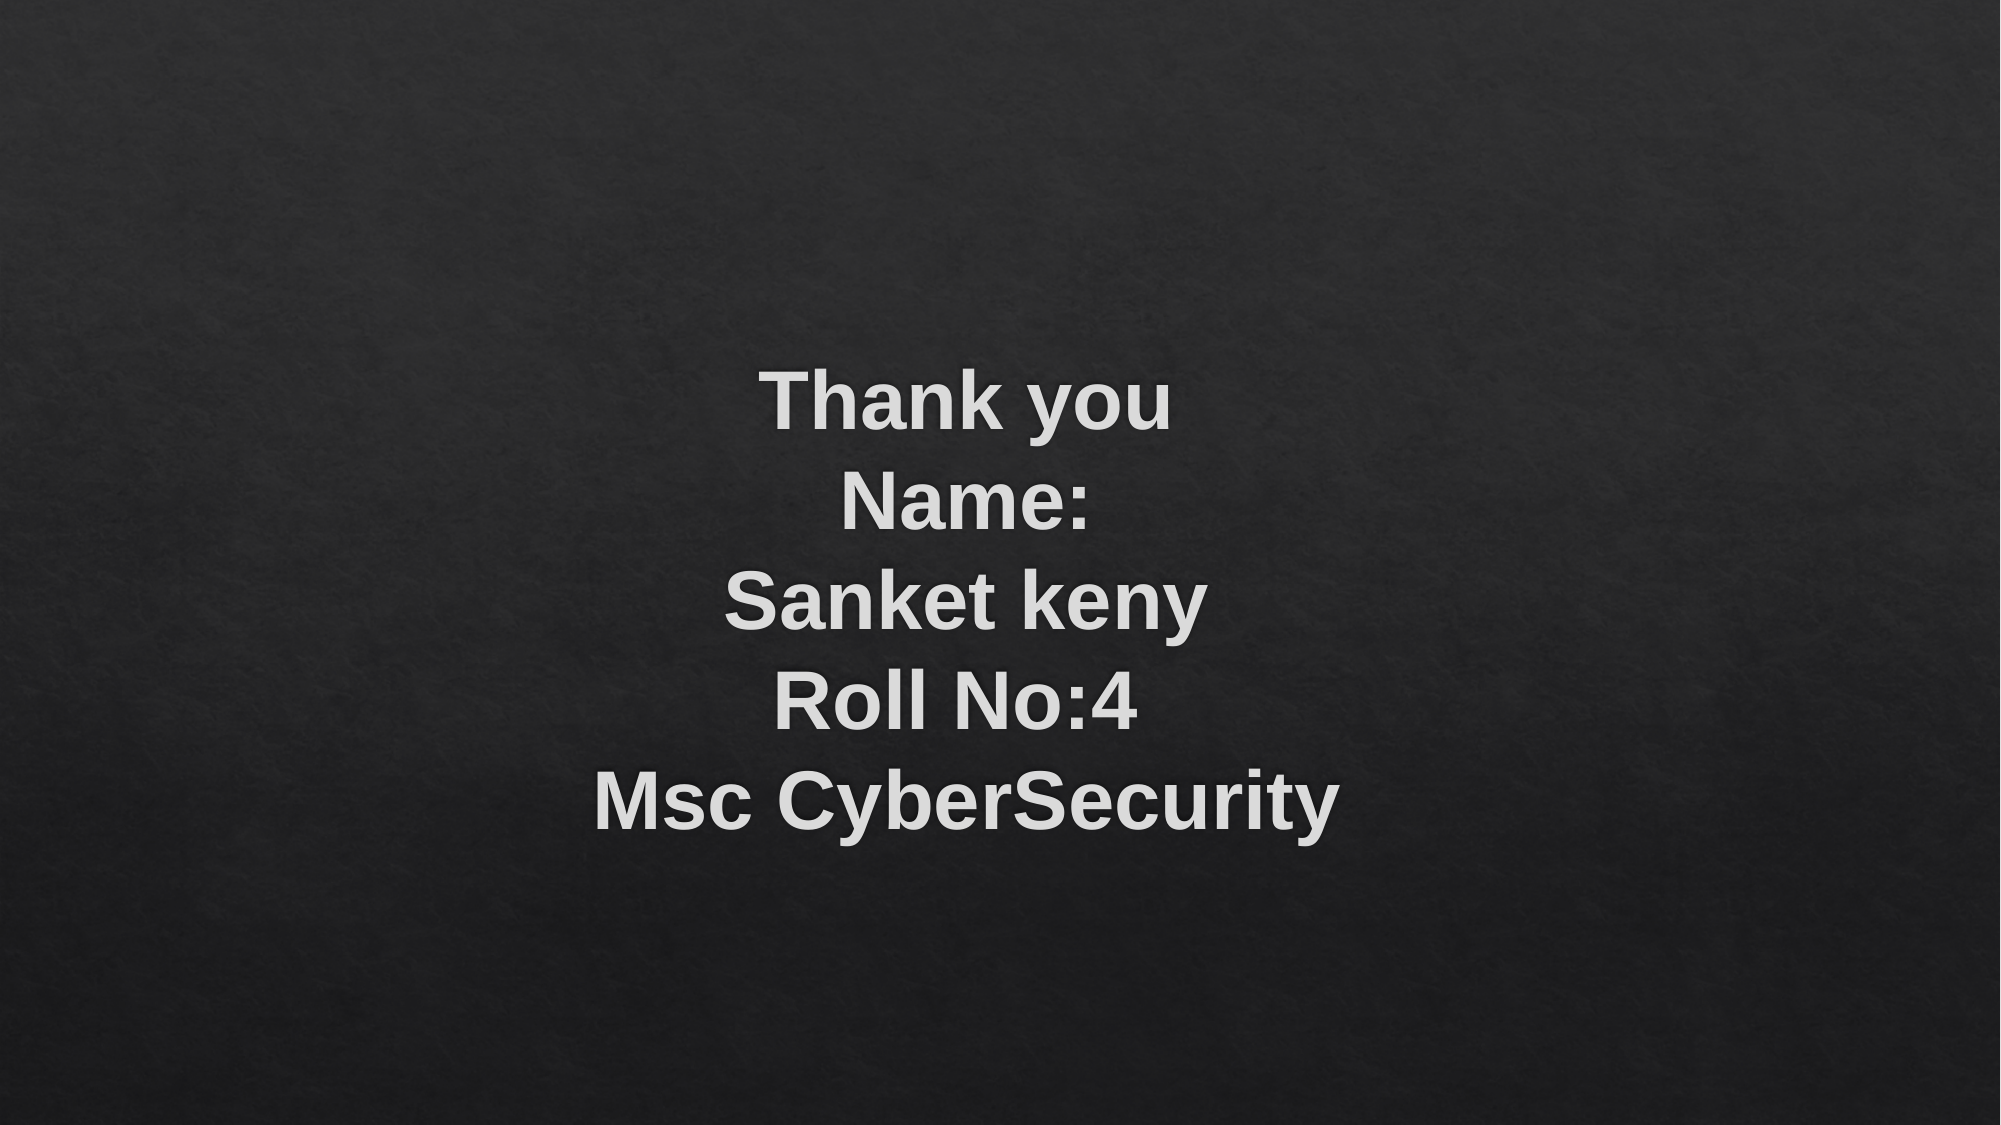

# Thank you Name: Sanket keny Roll No:4 Msc CyberSecurity